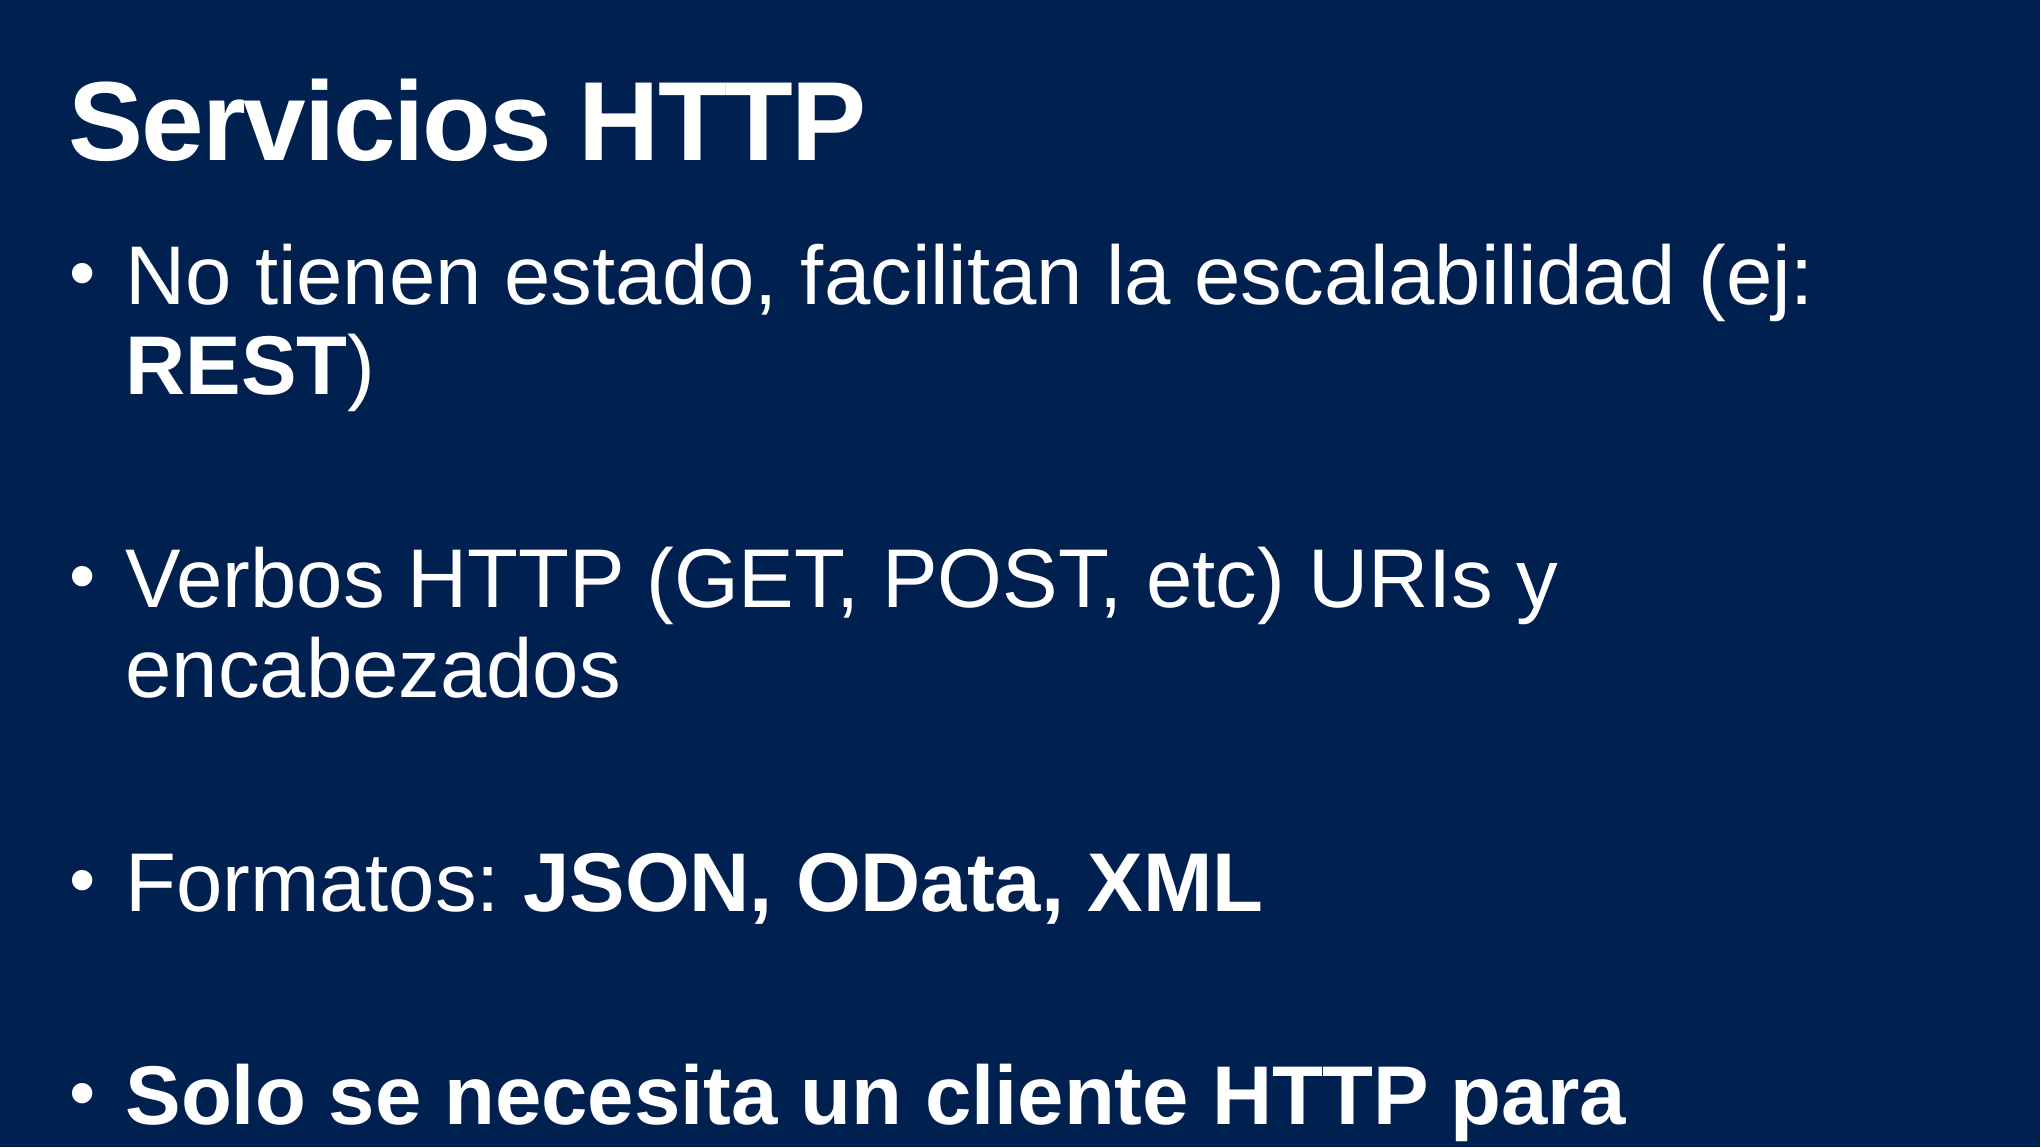

# Servicios HTTP
No tienen estado, facilitan la escalabilidad (ej: REST)

Verbos HTTP (GET, POST, etc) URIs y encabezados

Formatos: JSON, OData, XML

Solo se necesita un cliente HTTP para utilizarlos